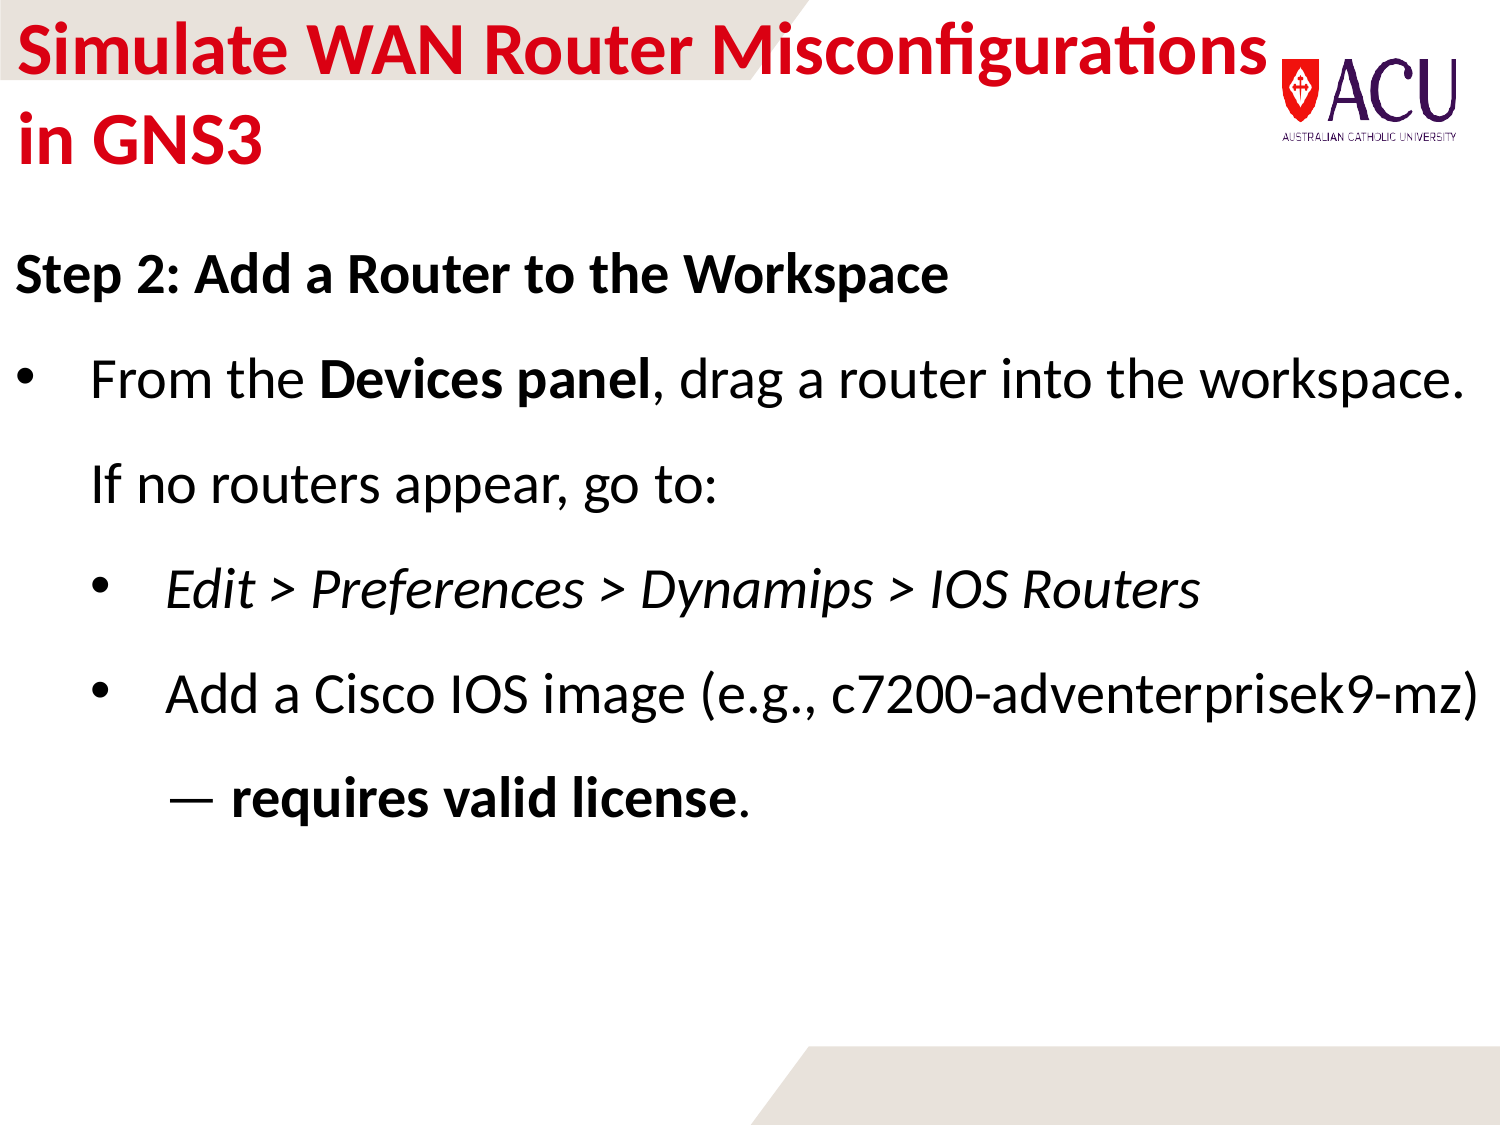

# Simulate WAN Router Misconfigurations in GNS3
Step 2: Add a Router to the Workspace
From the Devices panel, drag a router into the workspace.
If no routers appear, go to:
Edit > Preferences > Dynamips > IOS Routers
Add a Cisco IOS image (e.g., c7200-adventerprisek9-mz) — requires valid license.